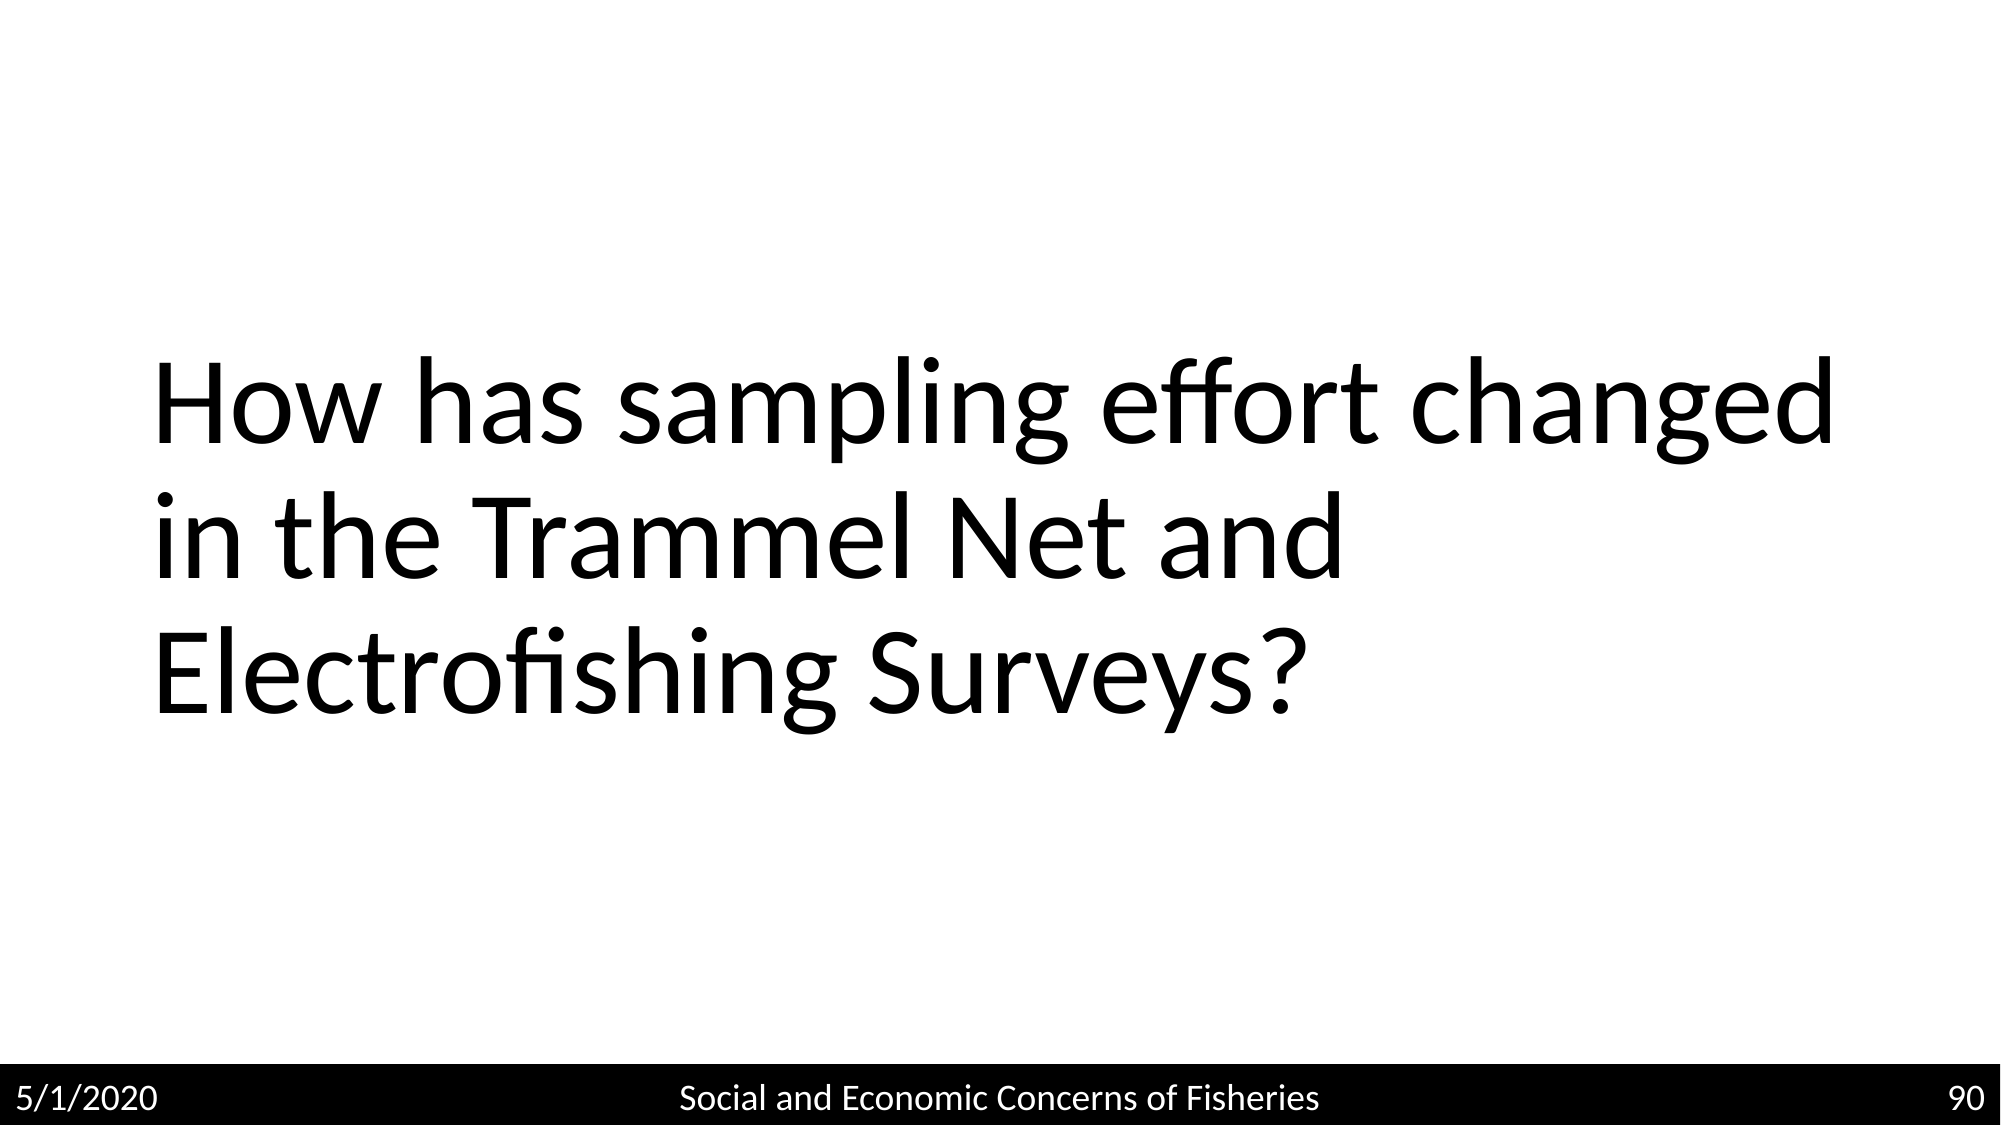

# How has sampling effort changed in the Trammel Net and Electrofishing Surveys?

5/1/2020
Social and Economic Concerns of Fisheries
90